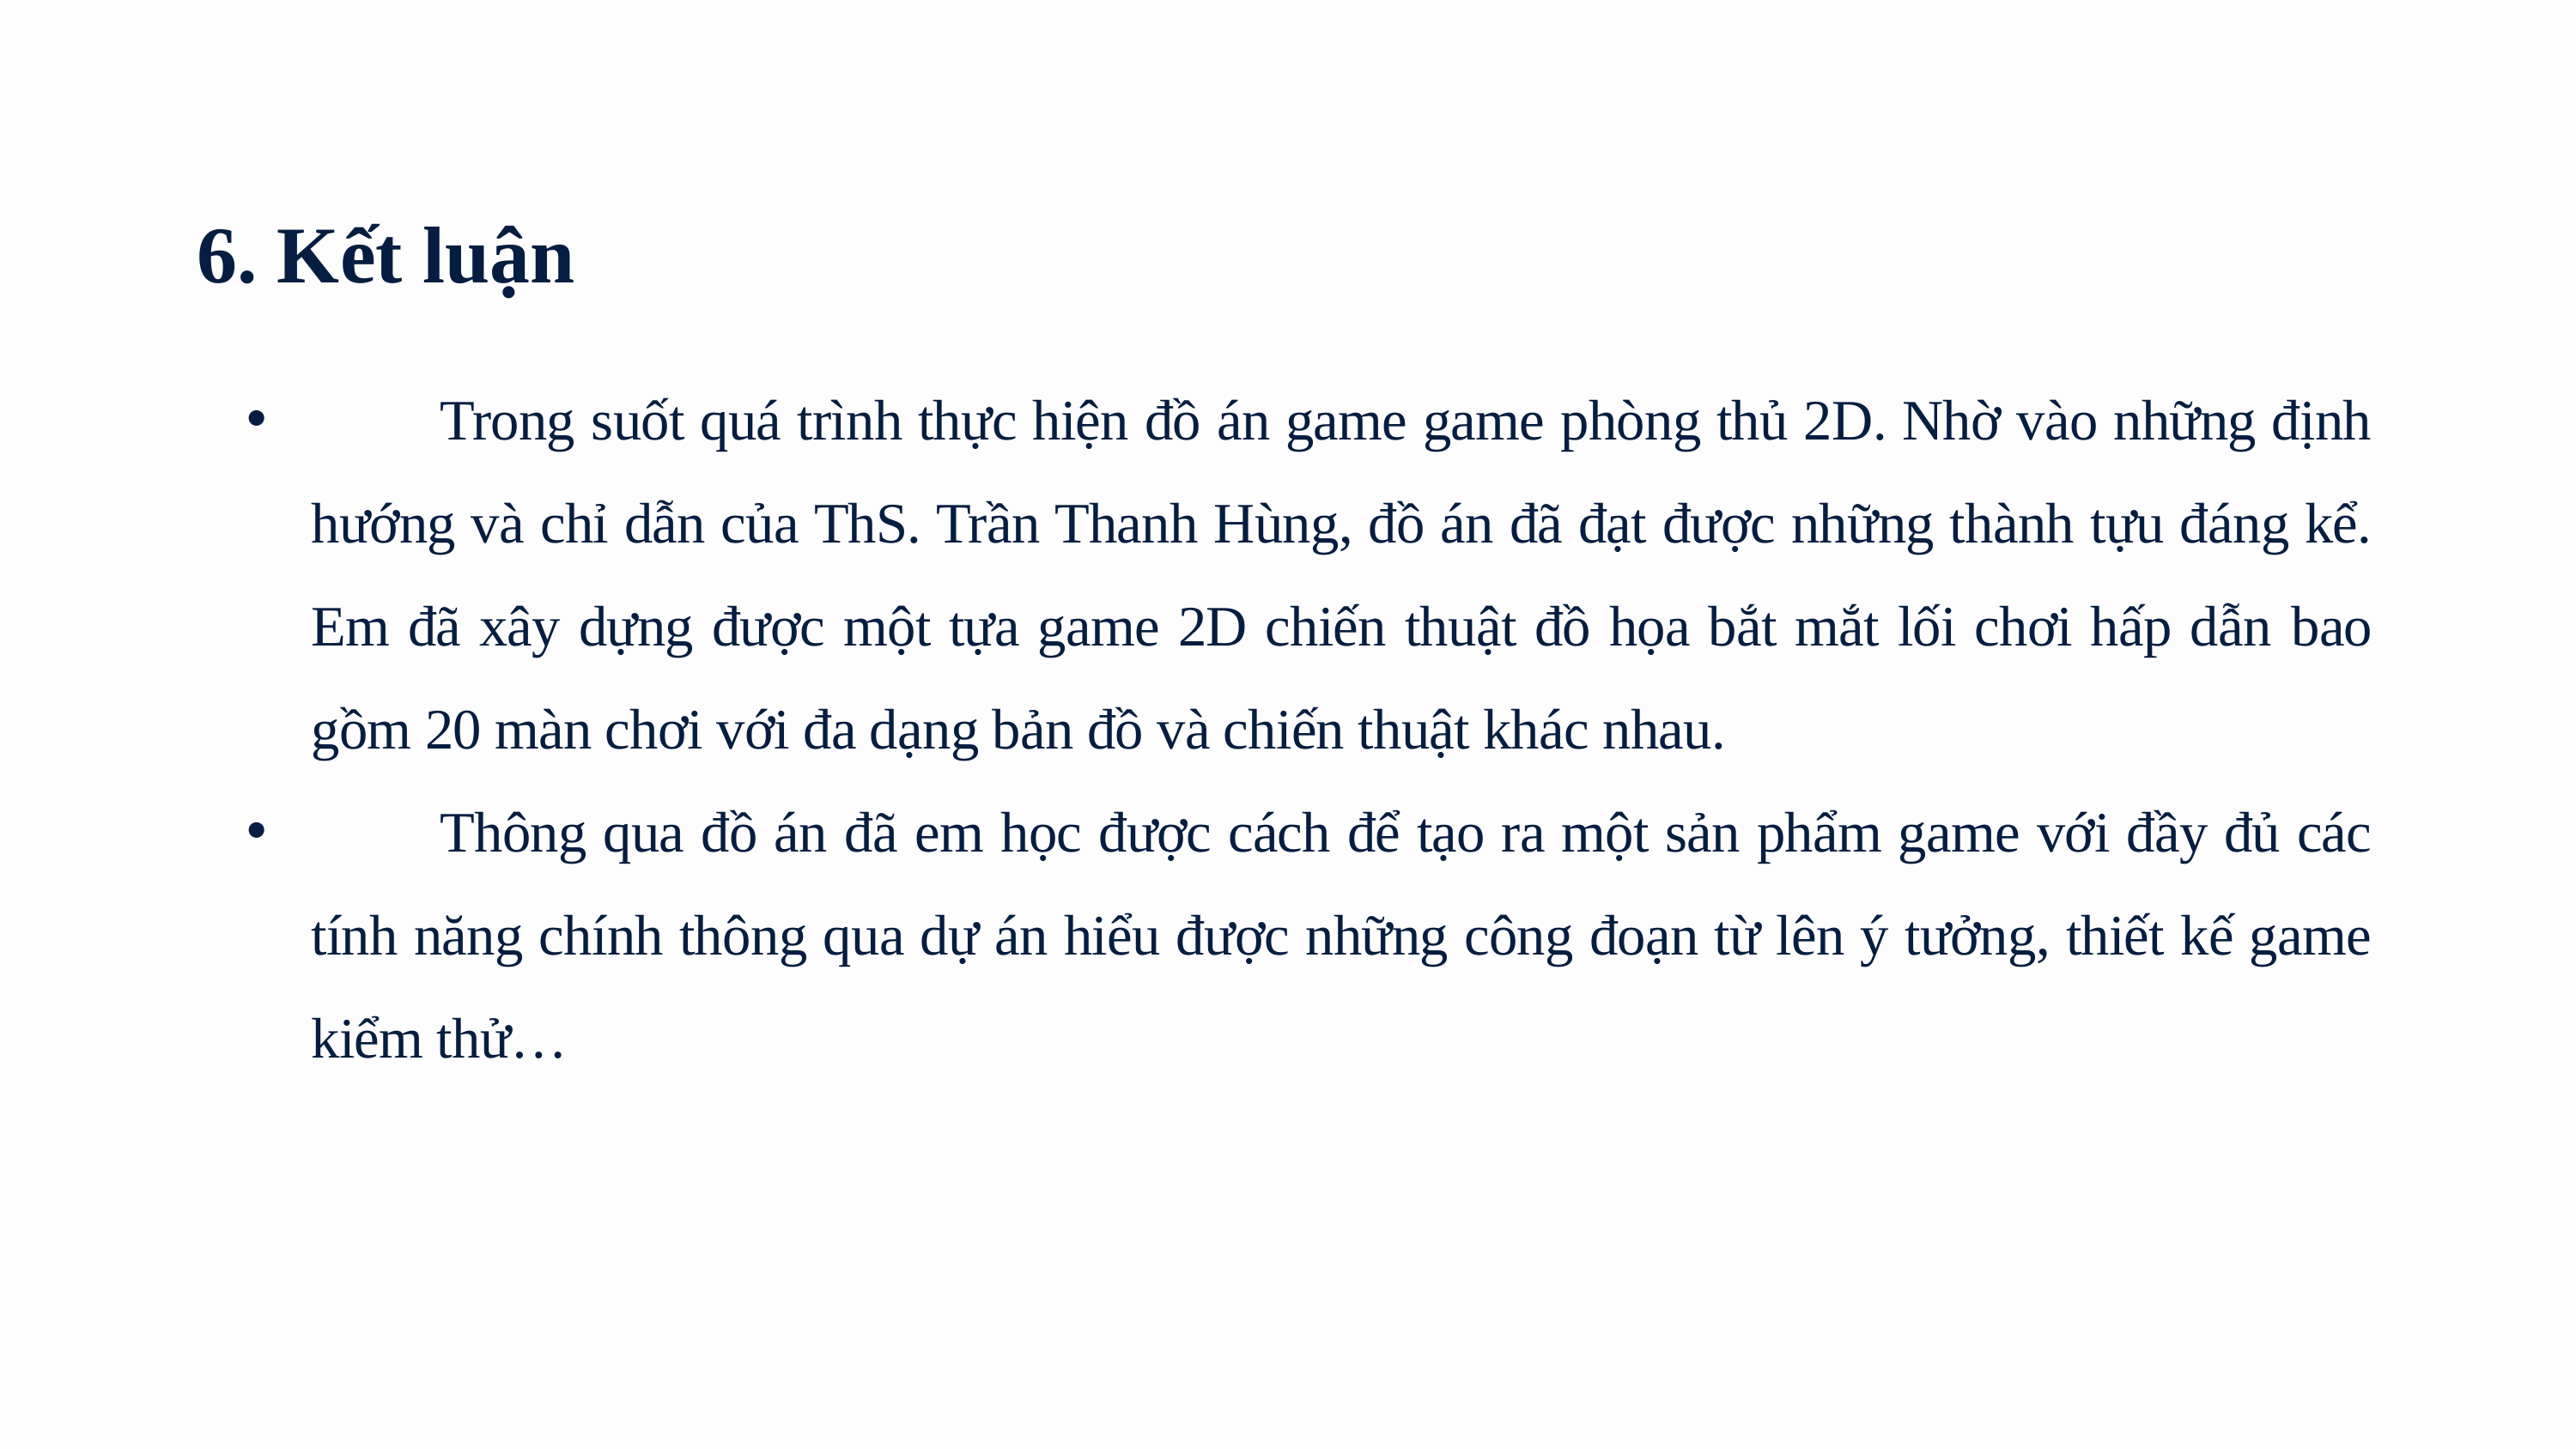

6. Kết luận
	Trong suốt quá trình thực hiện đồ án game game phòng thủ 2D. Nhờ vào những định hướng và chỉ dẫn của ThS. Trần Thanh Hùng, đồ án đã đạt được những thành tựu đáng kể. Em đã xây dựng được một tựa game 2D chiến thuật đồ họa bắt mắt lối chơi hấp dẫn bao gồm 20 màn chơi với đa dạng bản đồ và chiến thuật khác nhau.
	Thông qua đồ án đã em học được cách để tạo ra một sản phẩm game với đầy đủ các tính năng chính thông qua dự án hiểu được những công đoạn từ lên ý tưởng, thiết kế game kiểm thử…